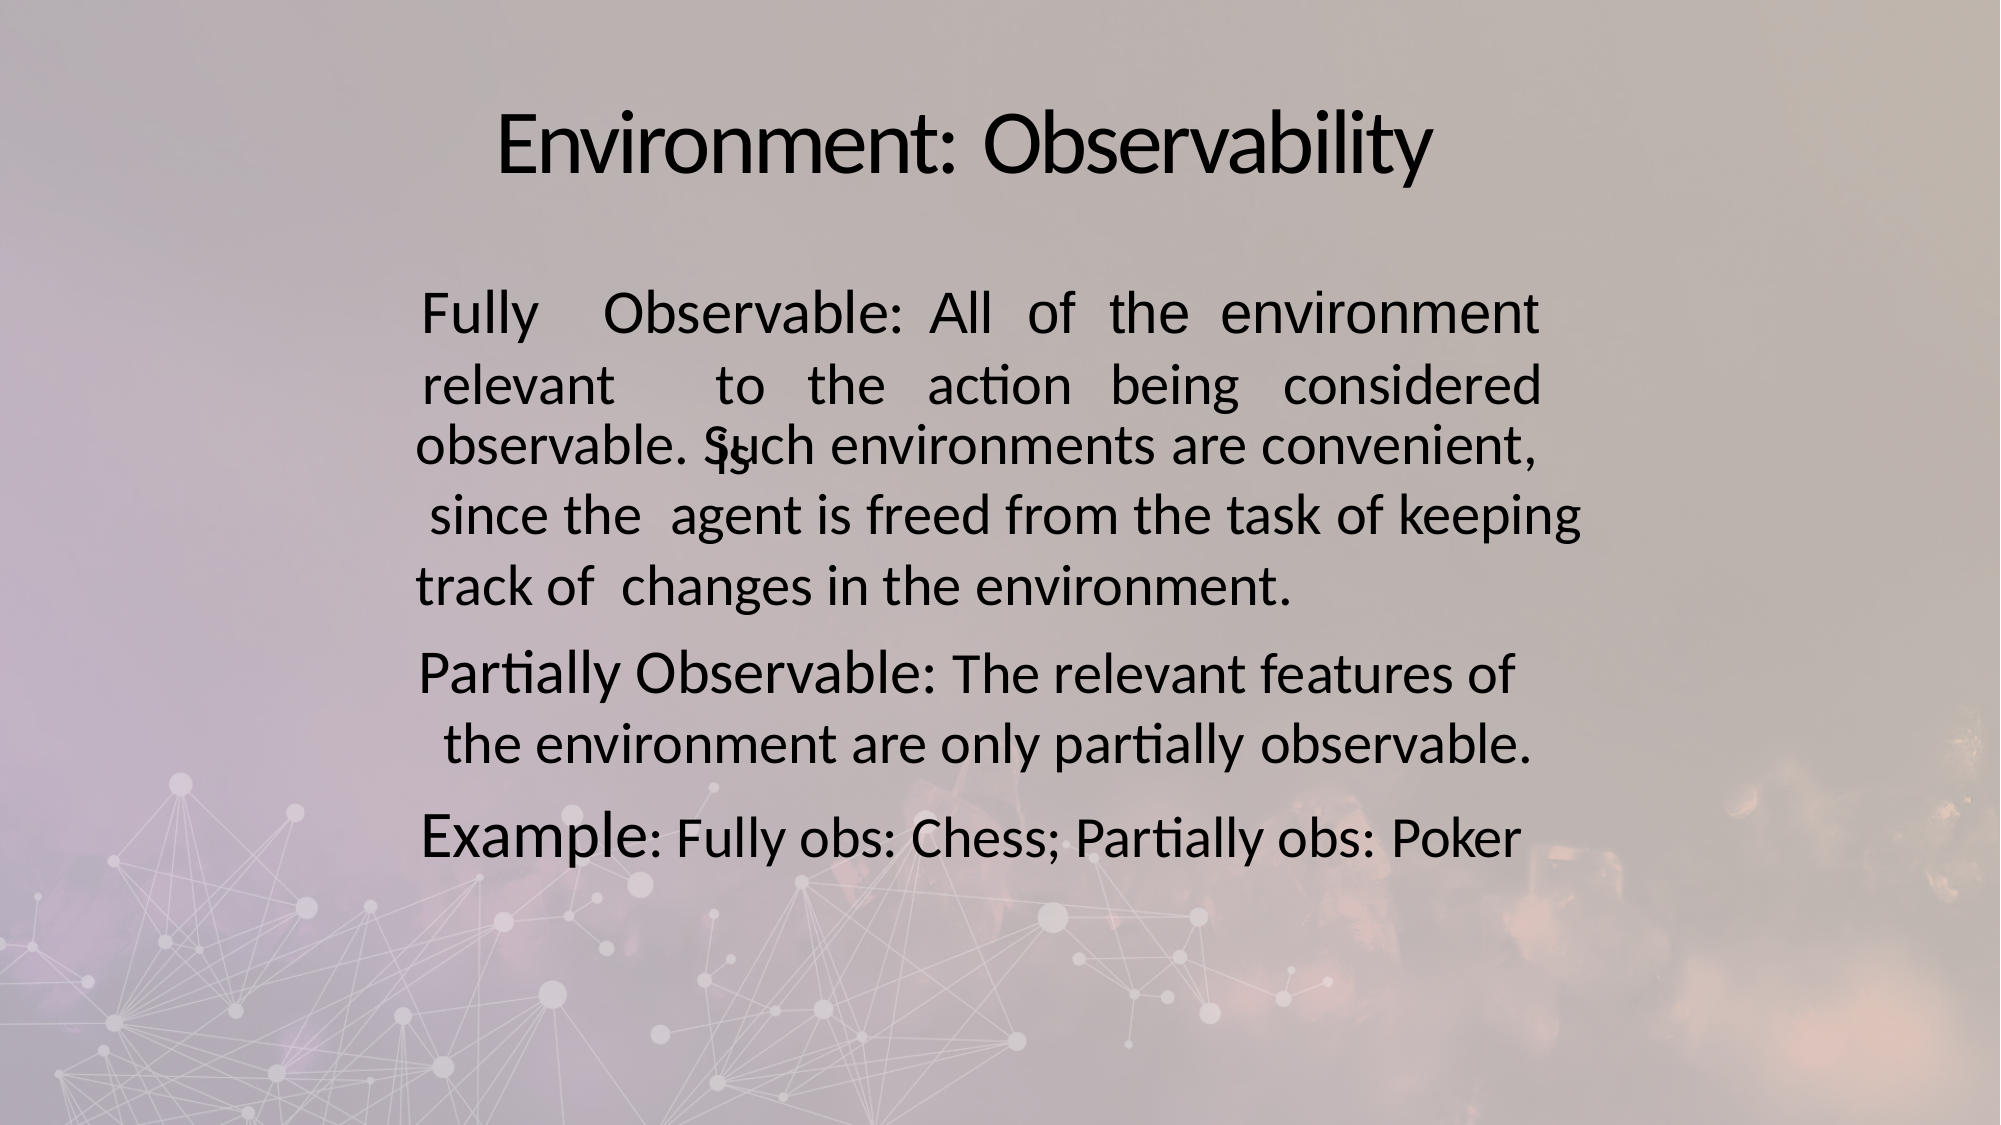

# Environment: Observability
   Fully	Observable:
relevant	to	the	action	being	considered	is
All	of	the	environment
observable. Such environments are convenient,     since the  agent is freed from the task of keeping track of  changes in the environment.
  Partially Observable: The relevant features of         the environment are only partially observable.
  Example: Fully obs: Chess; Partially obs: Poker